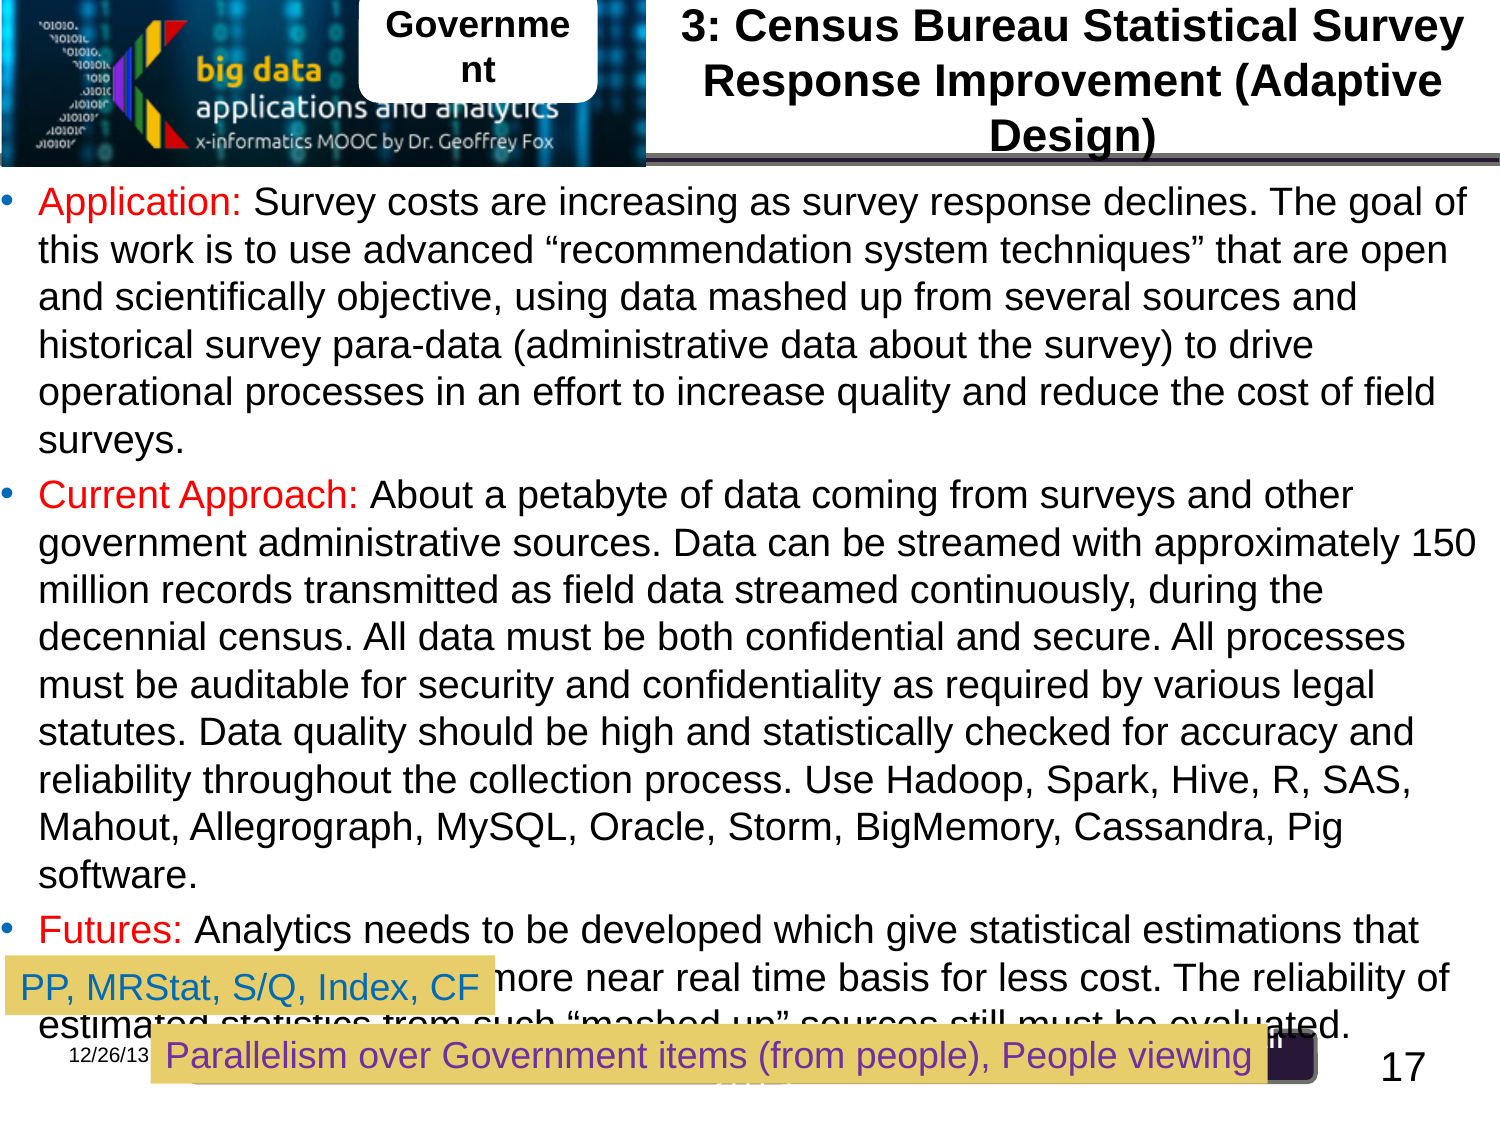

Government
# 3: Census Bureau Statistical Survey Response Improvement (Adaptive Design)
Application: Survey costs are increasing as survey response declines. The goal of this work is to use advanced “recommendation system techniques” that are open and scientifically objective, using data mashed up from several sources and historical survey para-data (administrative data about the survey) to drive operational processes in an effort to increase quality and reduce the cost of field surveys.
Current Approach: About a petabyte of data coming from surveys and other government administrative sources. Data can be streamed with approximately 150 million records transmitted as field data streamed continuously, during the decennial census. All data must be both confidential and secure. All processes must be auditable for security and confidentiality as required by various legal statutes. Data quality should be high and statistically checked for accuracy and reliability throughout the collection process. Use Hadoop, Spark, Hive, R, SAS, Mahout, Allegrograph, MySQL, Oracle, Storm, BigMemory, Cassandra, Pig software.
Futures: Analytics needs to be developed which give statistical estimations that provide more detail, on a more near real time basis for less cost. The reliability of estimated statistics from such “mashed up” sources still must be evaluated.
PP, MRStat, S/Q, Index, CF
Parallelism over Government items (from people), People viewing
17